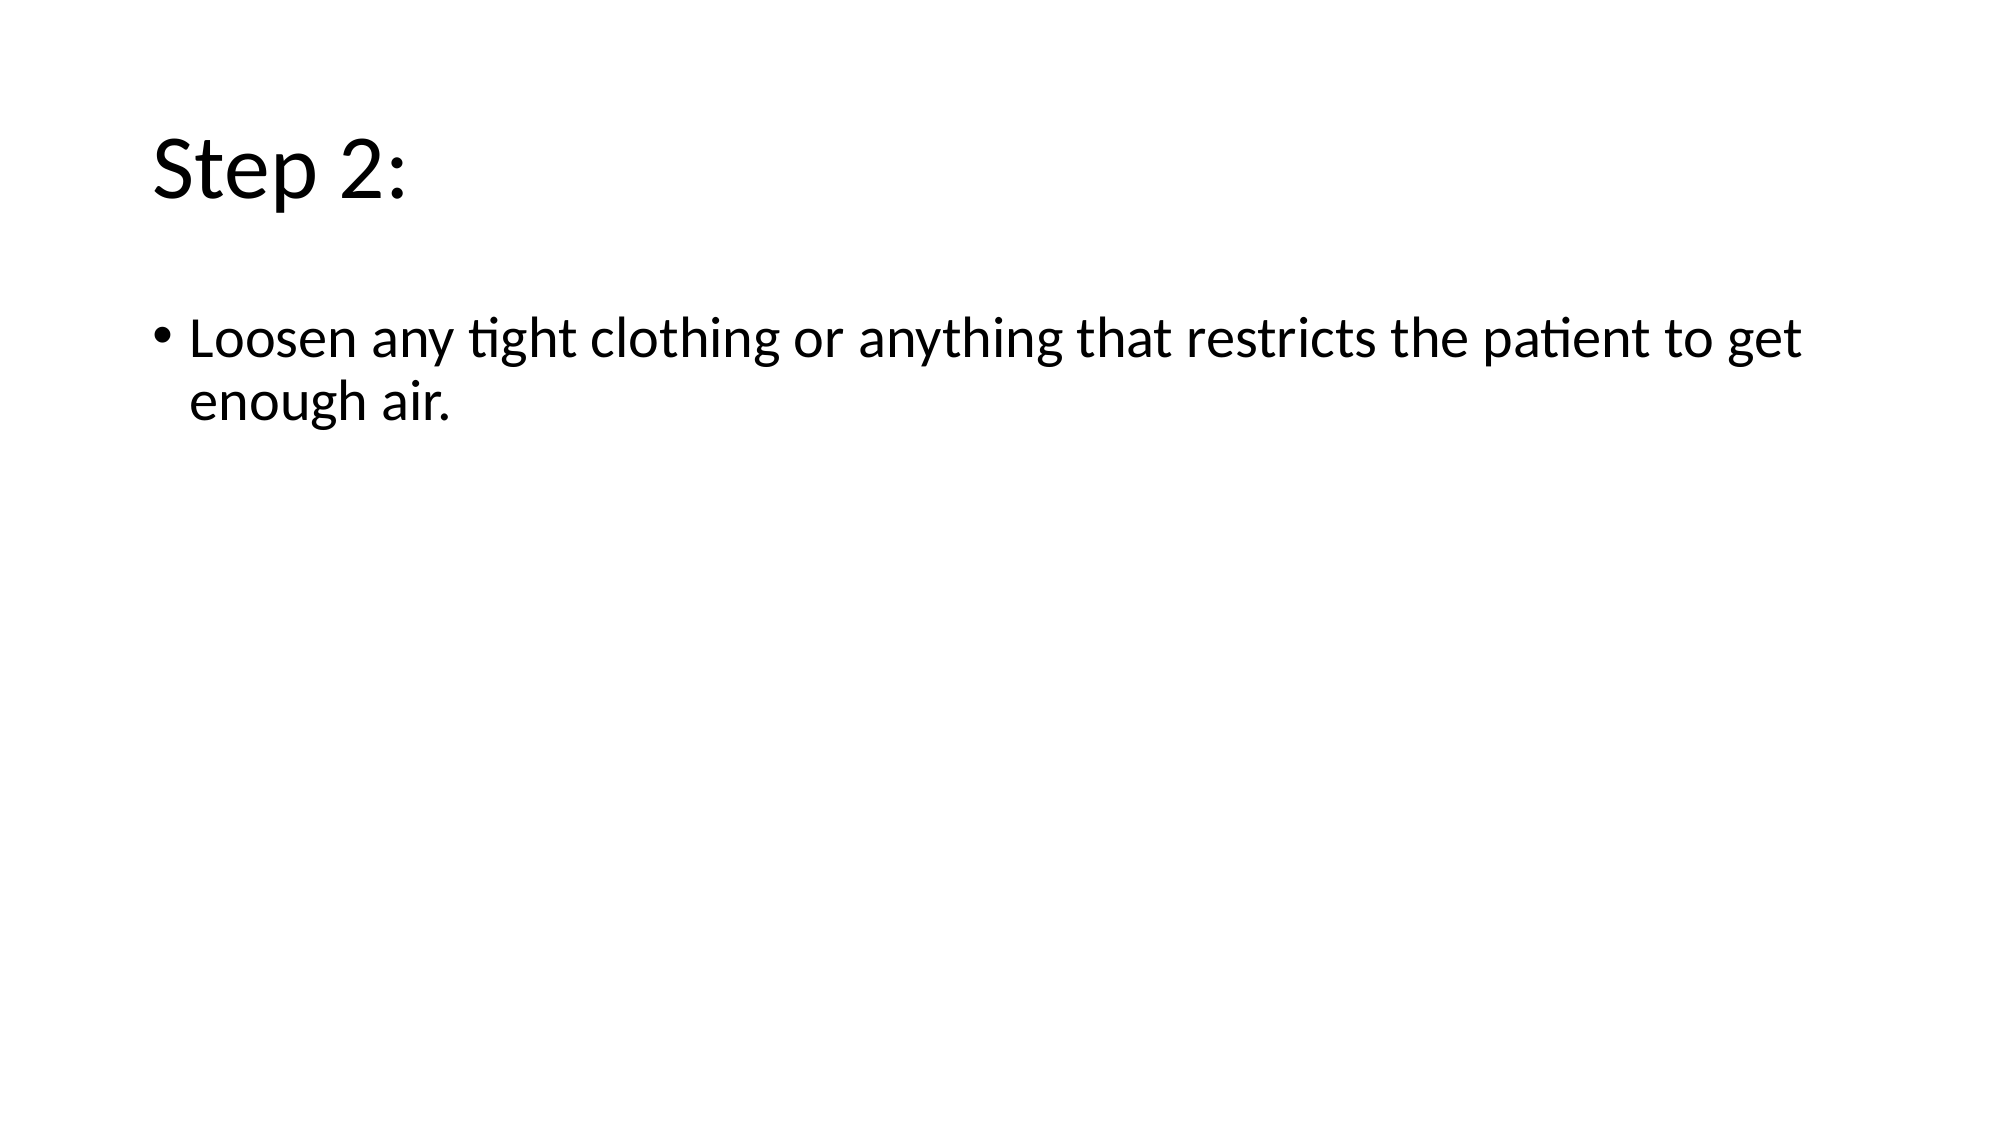

# Step 2:
Loosen any tight clothing or anything that restricts the patient to get enough air.